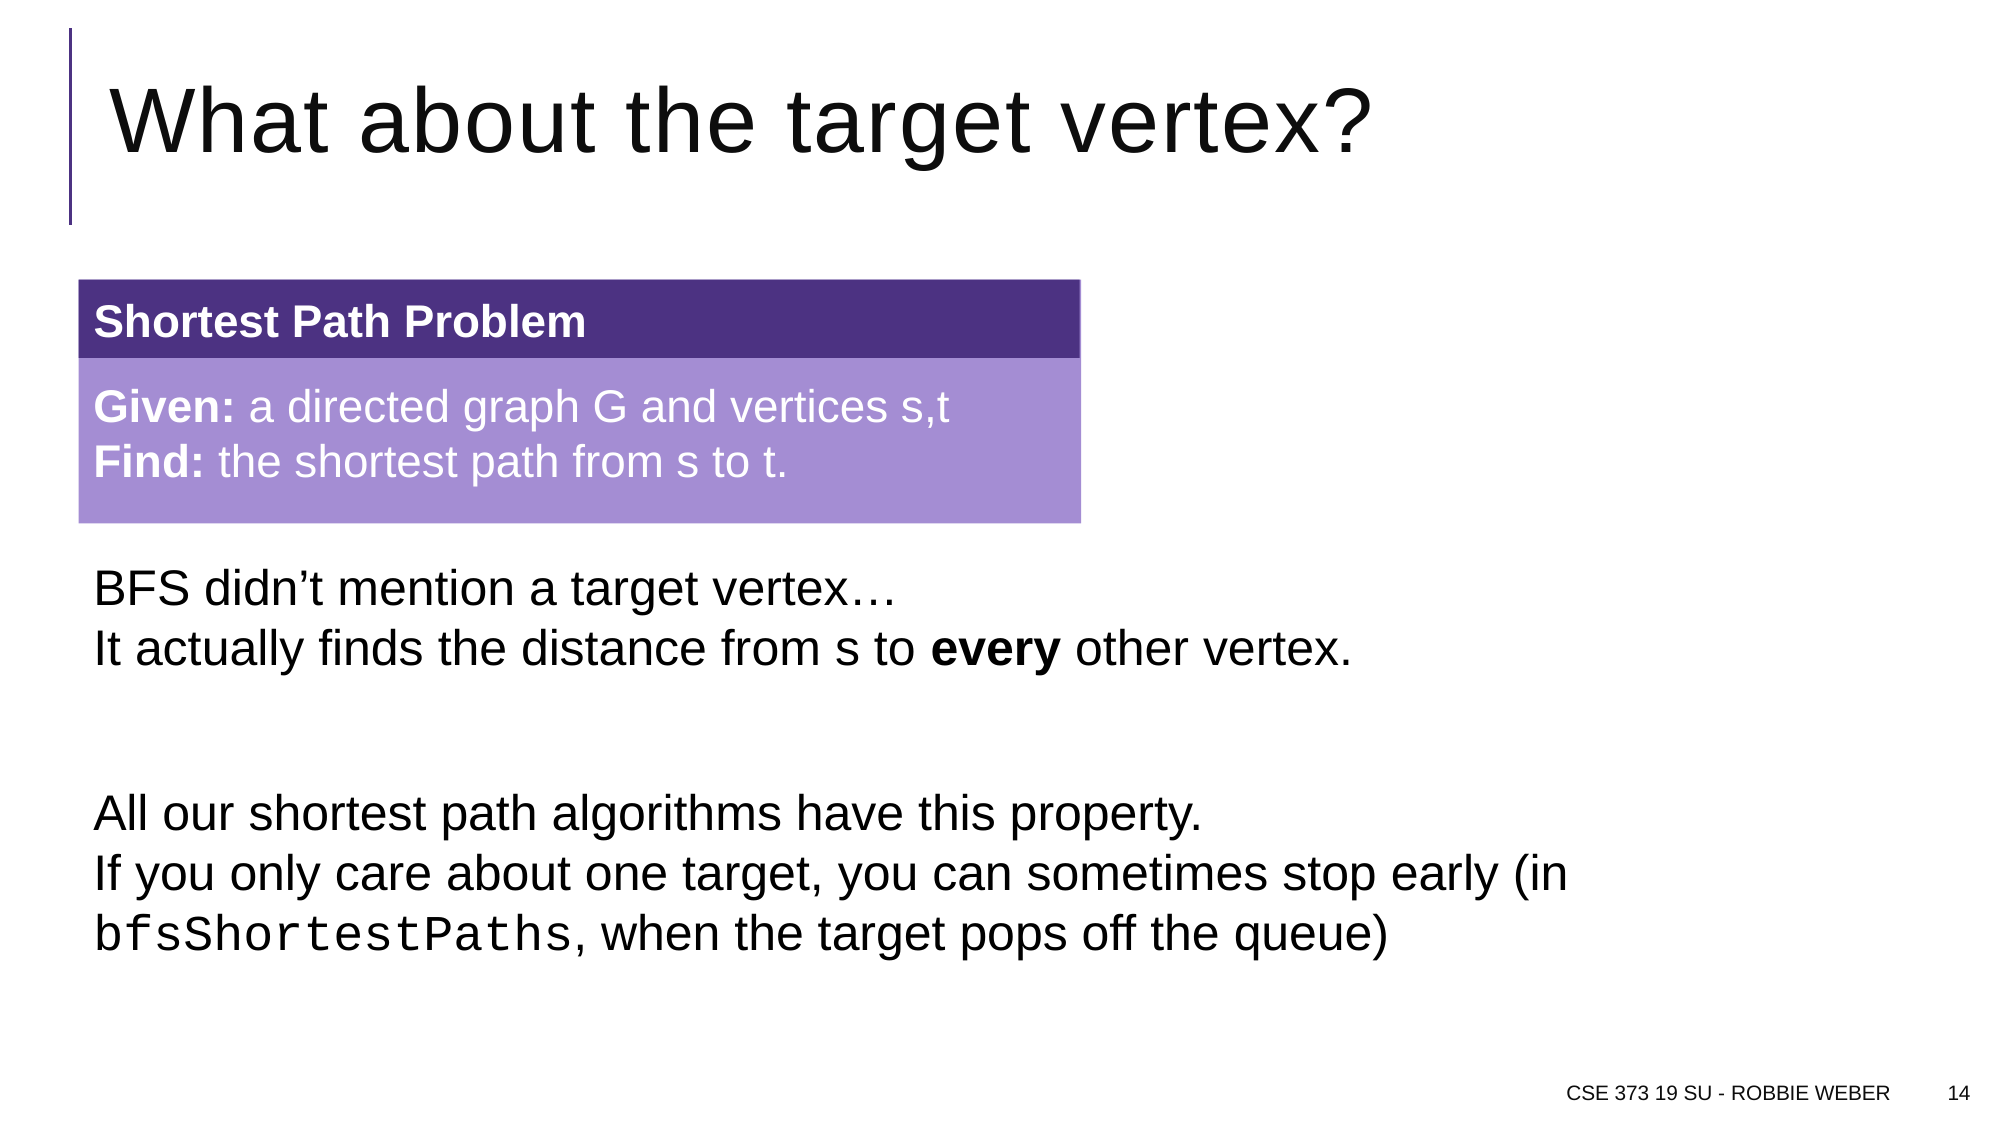

# What about the target vertex?

Given: a directed graph G and vertices s,t
Find: the shortest path from s to t.
Shortest Path Problem
BFS didn’t mention a target vertex…
It actually finds the distance from s to every other vertex.

All our shortest path algorithms have this property.
If you only care about one target, you can sometimes stop early (in bfsShortestPaths, when the target pops off the queue)
CSE 373 19 SU - Robbie Weber
14